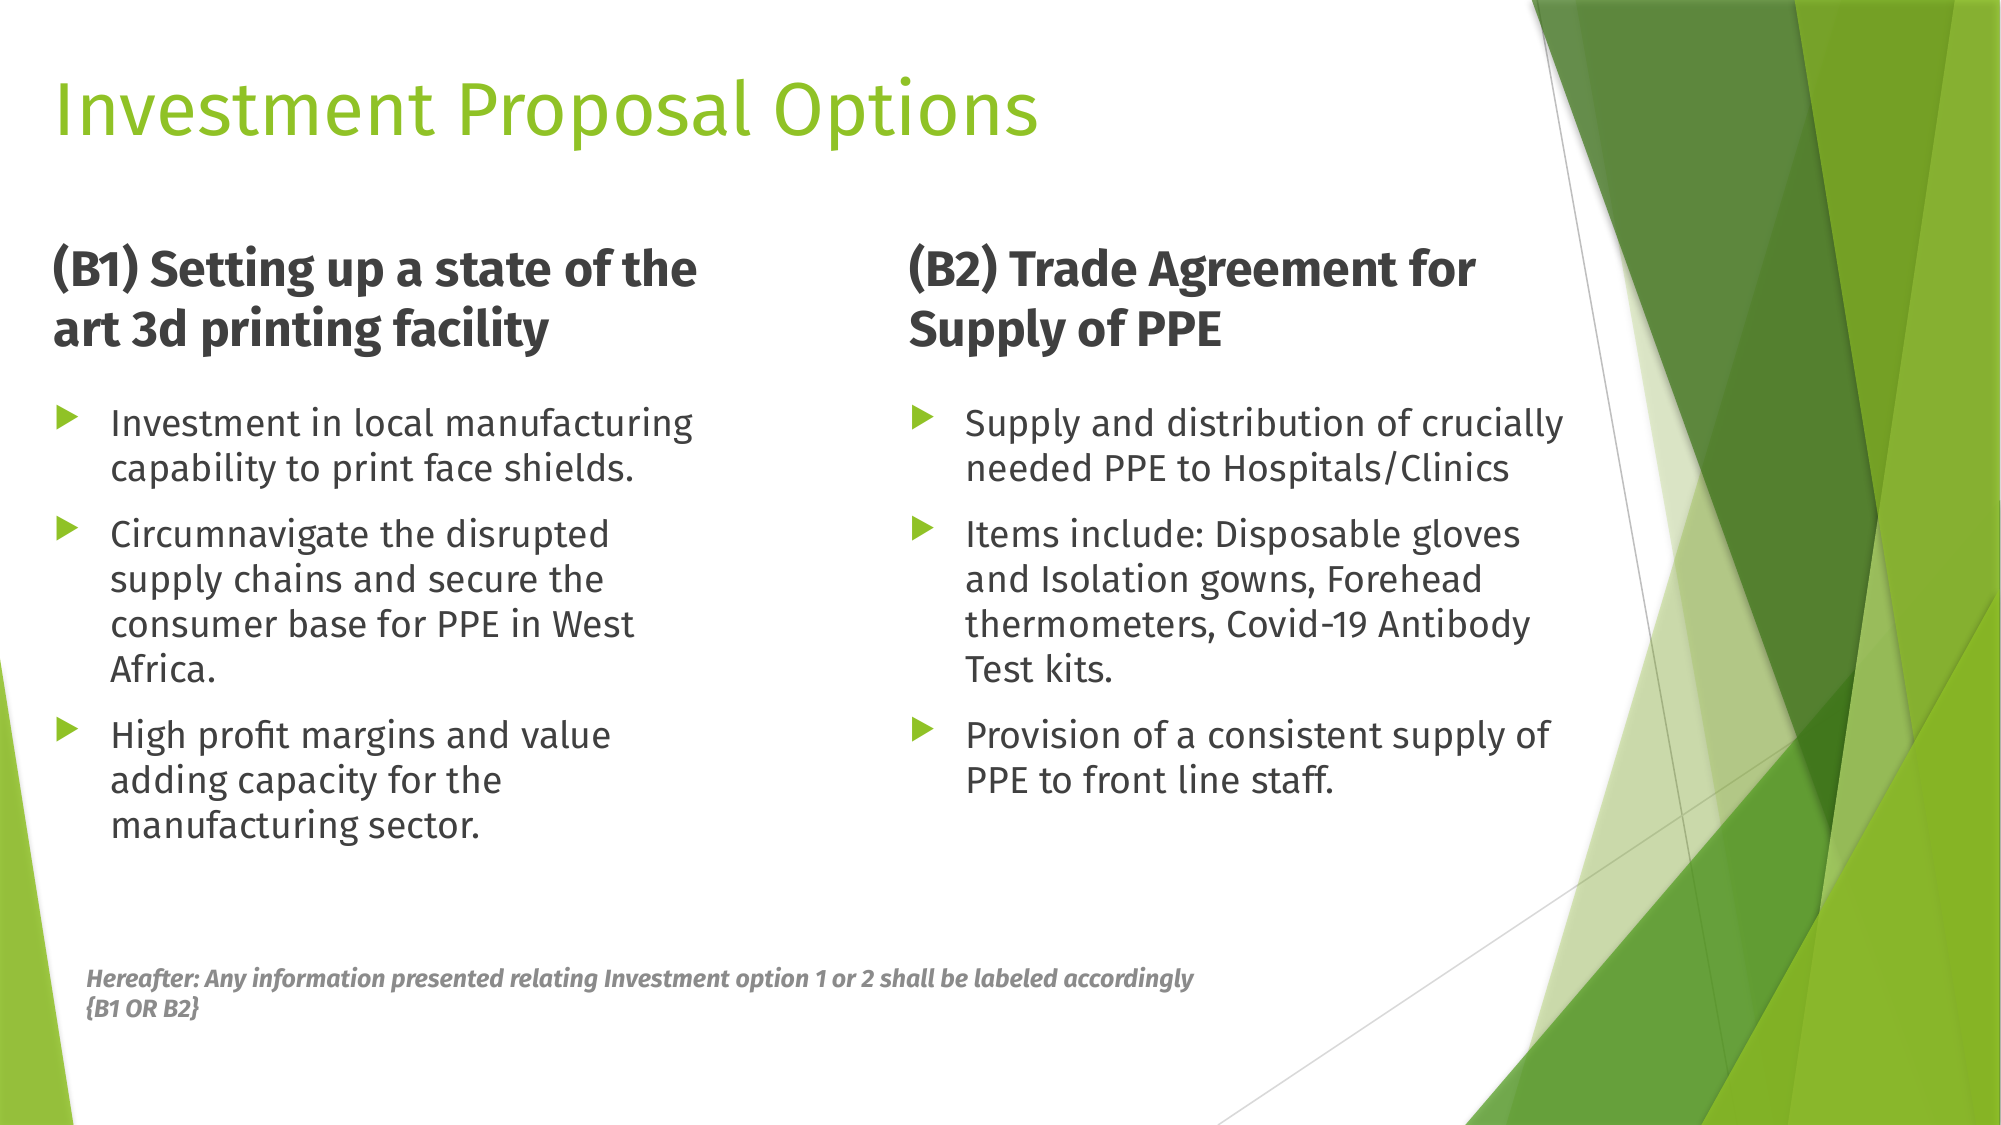

# Investment Proposal Options
(B1) Setting up a state of the art 3d printing facility
(B2) Trade Agreement for Supply of PPE
Supply and distribution of crucially needed PPE to Hospitals/Clinics
Items include: Disposable gloves and Isolation gowns, Forehead thermometers, Covid-19 Antibody Test kits.
Provision of a consistent supply of  PPE to front line staff.

Investment in local manufacturing capability to print face shields.
Circumnavigate the disrupted supply chains and secure the consumer base for PPE in West Africa.
High profit margins and value adding capacity for the manufacturing sector.

Hereafter: Any information presented relating Investment option 1 or 2 shall be labeled accordingly
{B1 OR B2}